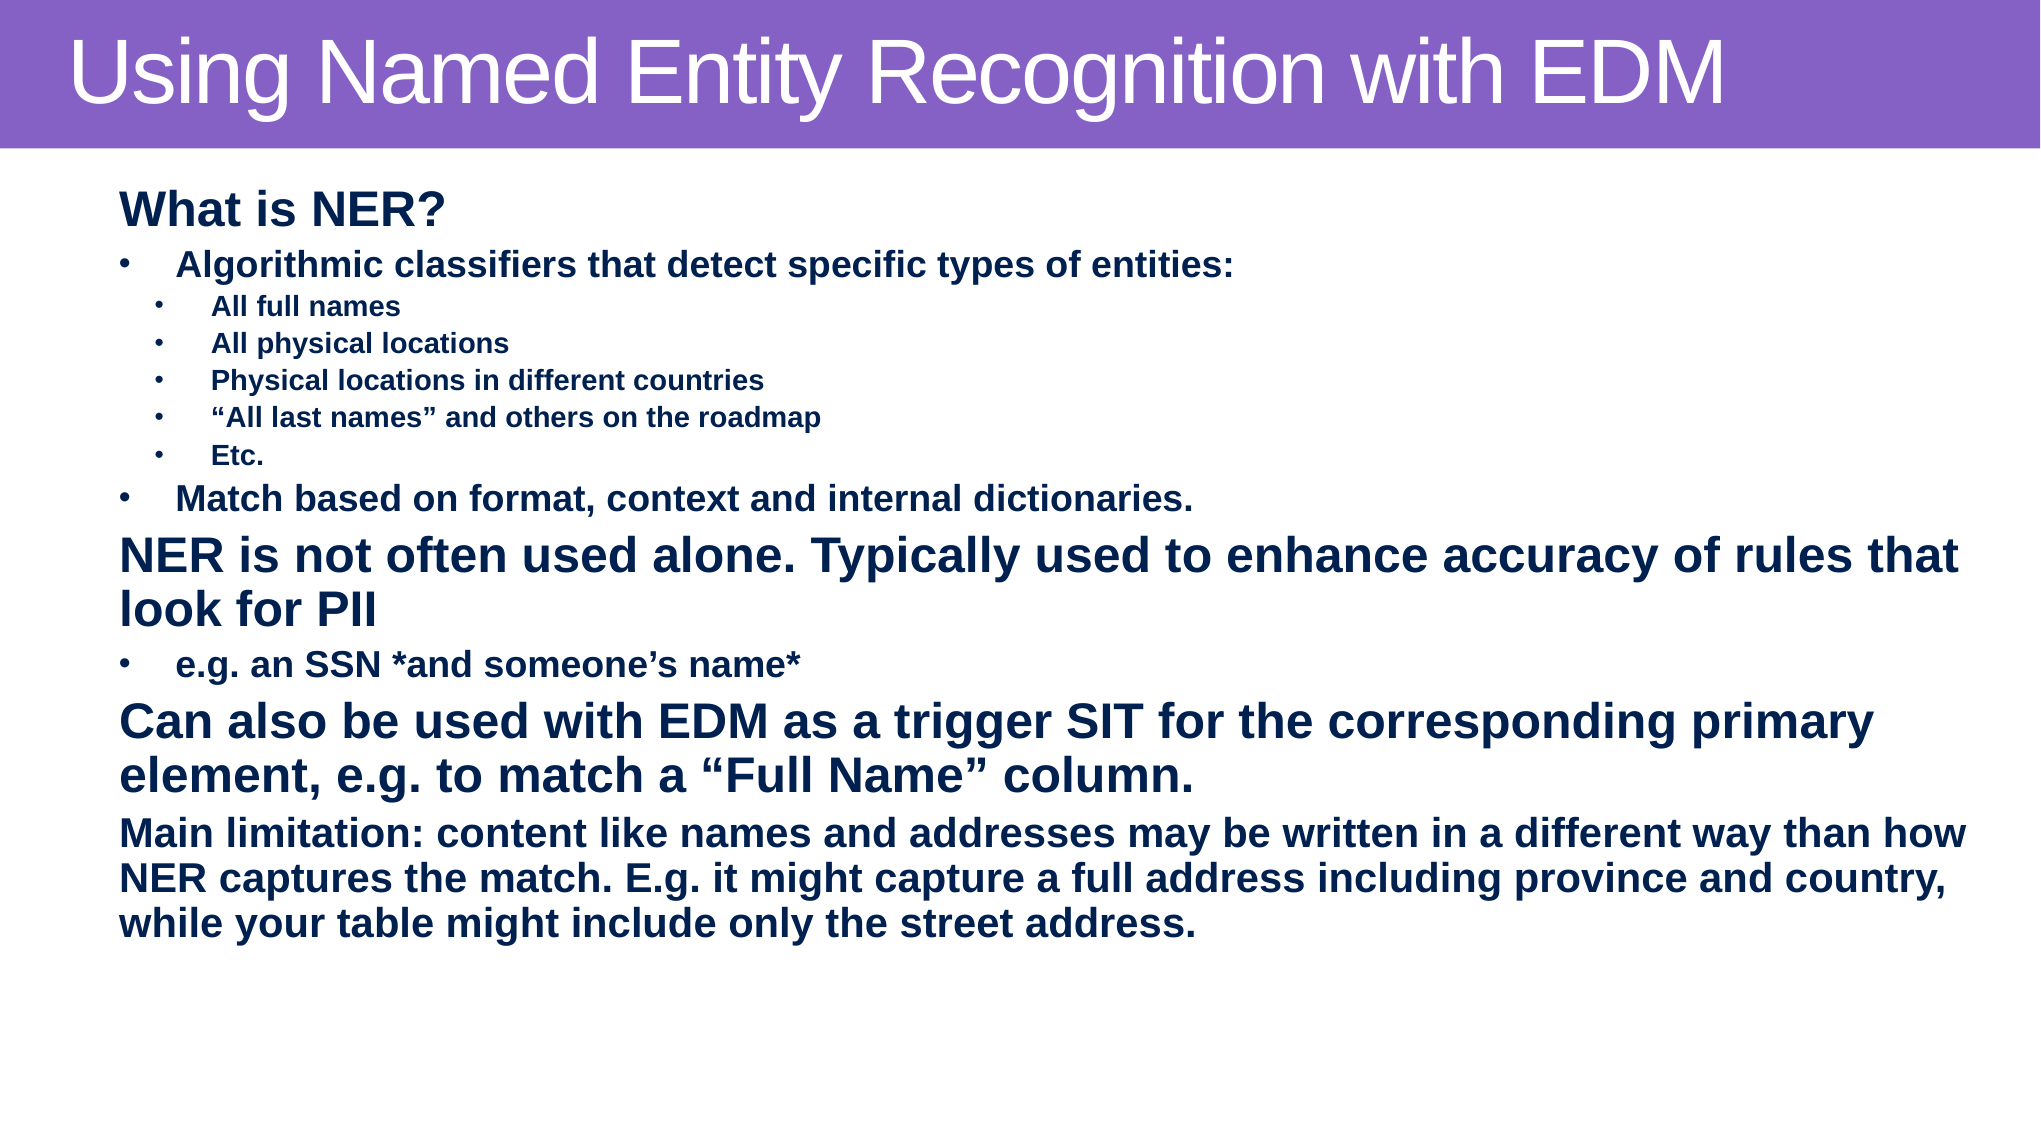

# Using Named Entity Recognition with EDM
What is NER?
Algorithmic classifiers that detect specific types of entities:
All full names
All physical locations
Physical locations in different countries
“All last names” and others on the roadmap
Etc.
Match based on format, context and internal dictionaries.
NER is not often used alone. Typically used to enhance accuracy of rules that look for PII
e.g. an SSN *and someone’s name*
Can also be used with EDM as a trigger SIT for the corresponding primary element, e.g. to match a “Full Name” column.
Main limitation: content like names and addresses may be written in a different way than how NER captures the match. E.g. it might capture a full address including province and country, while your table might include only the street address.